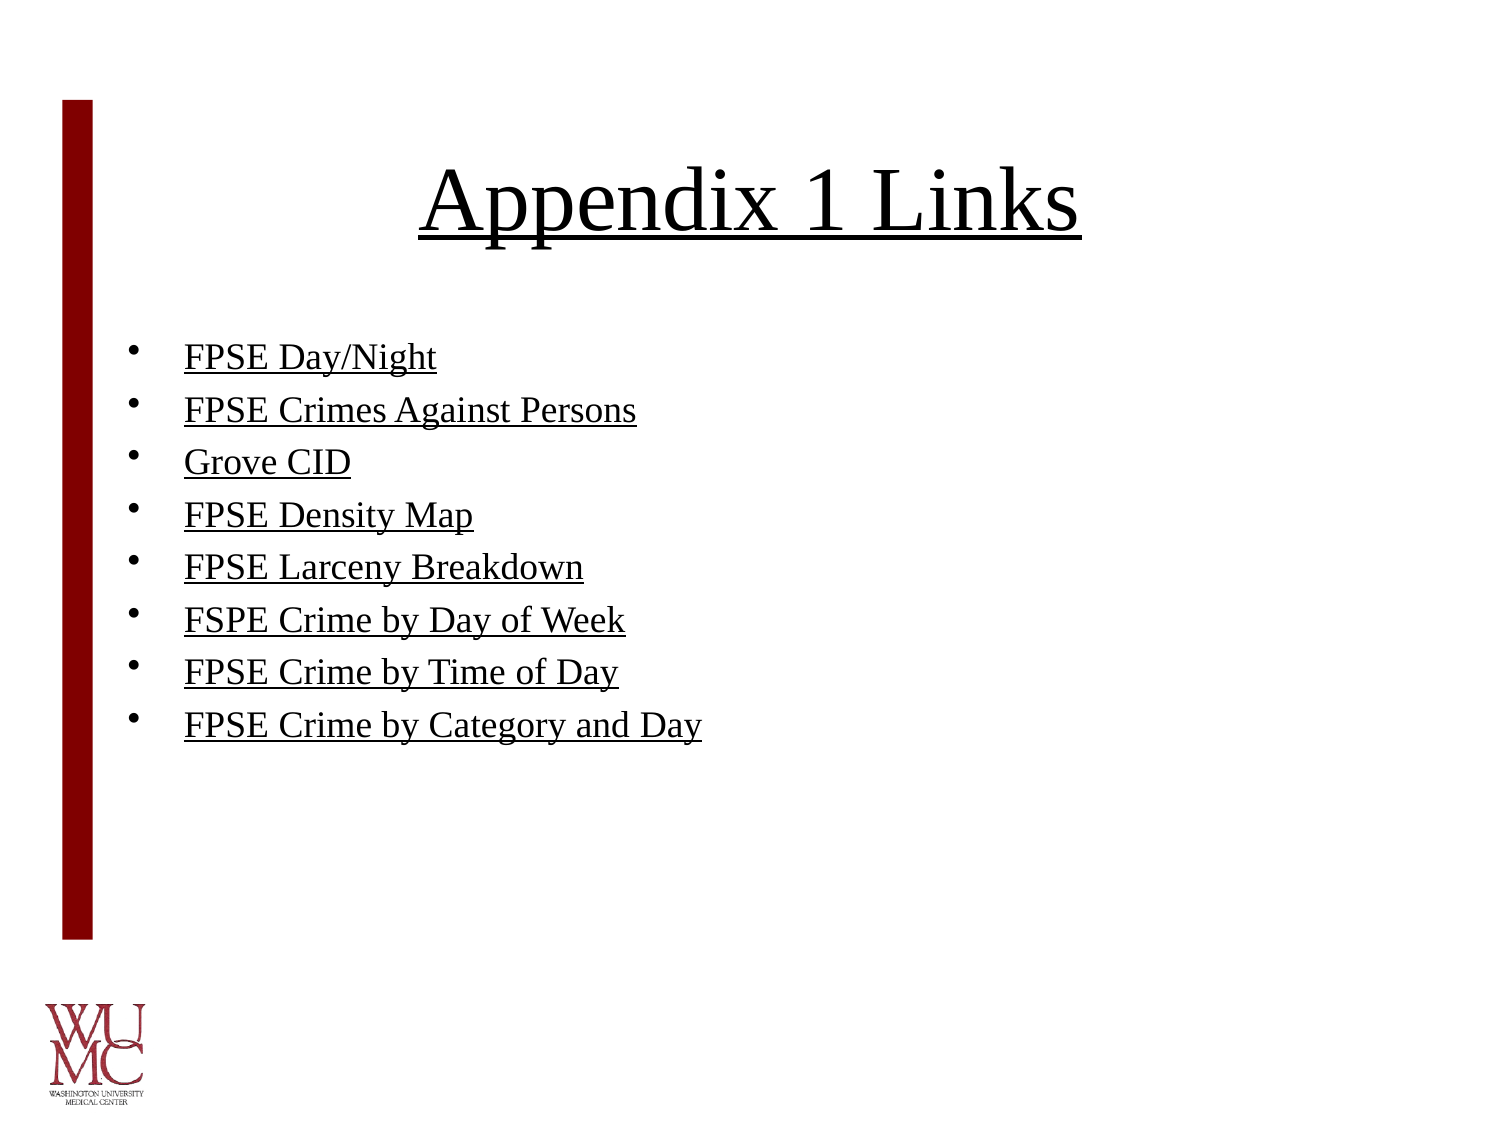

# Appendix 1 Links
FPSE Day/Night
FPSE Crimes Against Persons
Grove CID
FPSE Density Map
FPSE Larceny Breakdown
FSPE Crime by Day of Week
FPSE Crime by Time of Day
FPSE Crime by Category and Day